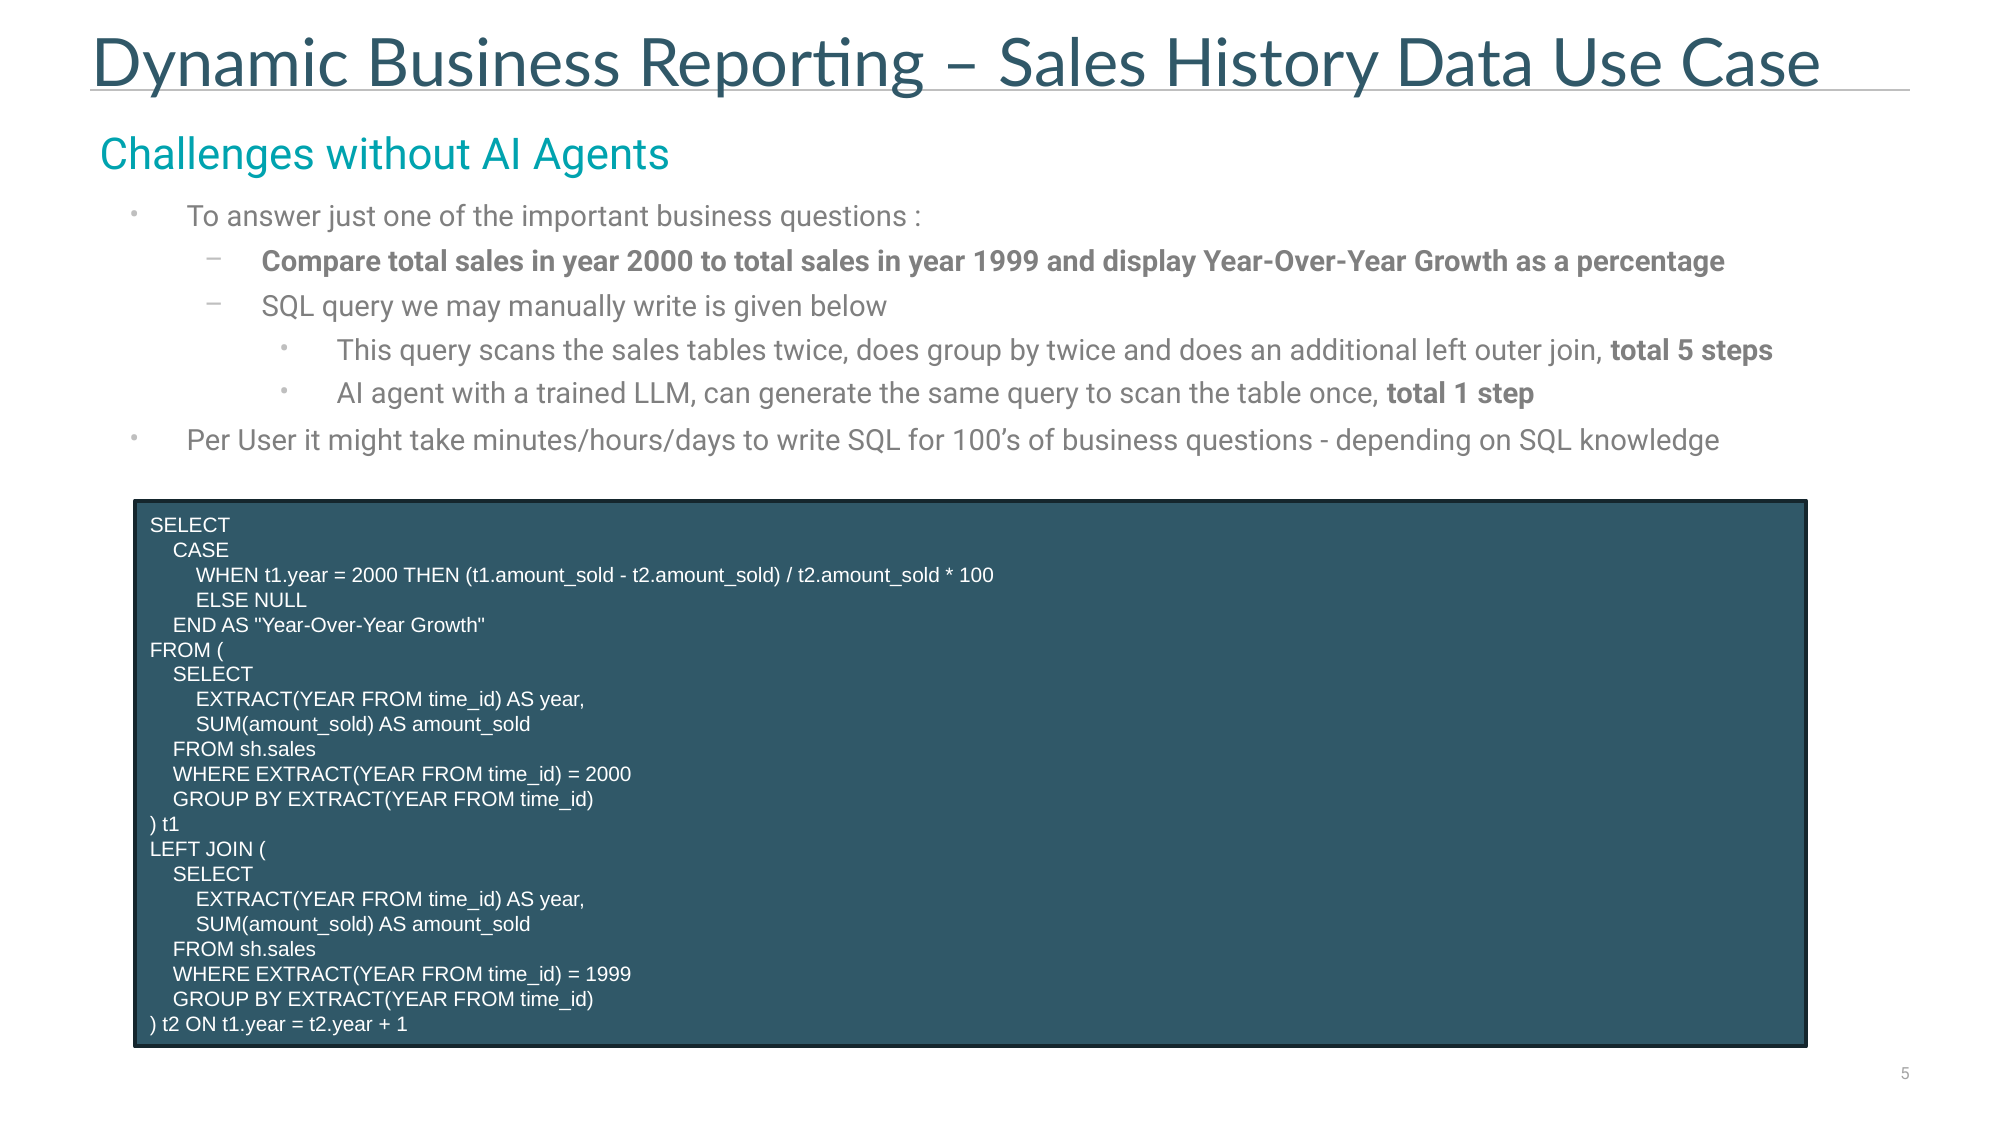

# Dynamic Business Reporting – Sales History Data Use Case
Challenges without AI Agents
To answer just one of the important business questions :
Compare total sales in year 2000 to total sales in year 1999 and display Year-Over-Year Growth as a percentage
SQL query we may manually write is given below
This query scans the sales tables twice, does group by twice and does an additional left outer join, total 5 steps
AI agent with a trained LLM, can generate the same query to scan the table once, total 1 step
Per User it might take minutes/hours/days to write SQL for 100’s of business questions - depending on SQL knowledge

SELECT
    CASE
        WHEN t1.year = 2000 THEN (t1.amount_sold - t2.amount_sold) / t2.amount_sold * 100
        ELSE NULL
    END AS "Year-Over-Year Growth"
FROM (
    SELECT
        EXTRACT(YEAR FROM time_id) AS year,
        SUM(amount_sold) AS amount_sold
    FROM sh.sales
    WHERE EXTRACT(YEAR FROM time_id) = 2000
    GROUP BY EXTRACT(YEAR FROM time_id)
) t1
LEFT JOIN (
    SELECT
        EXTRACT(YEAR FROM time_id) AS year,
        SUM(amount_sold) AS amount_sold
    FROM sh.sales
    WHERE EXTRACT(YEAR FROM time_id) = 1999
    GROUP BY EXTRACT(YEAR FROM time_id)
) t2 ON t1.year = t2.year + 1